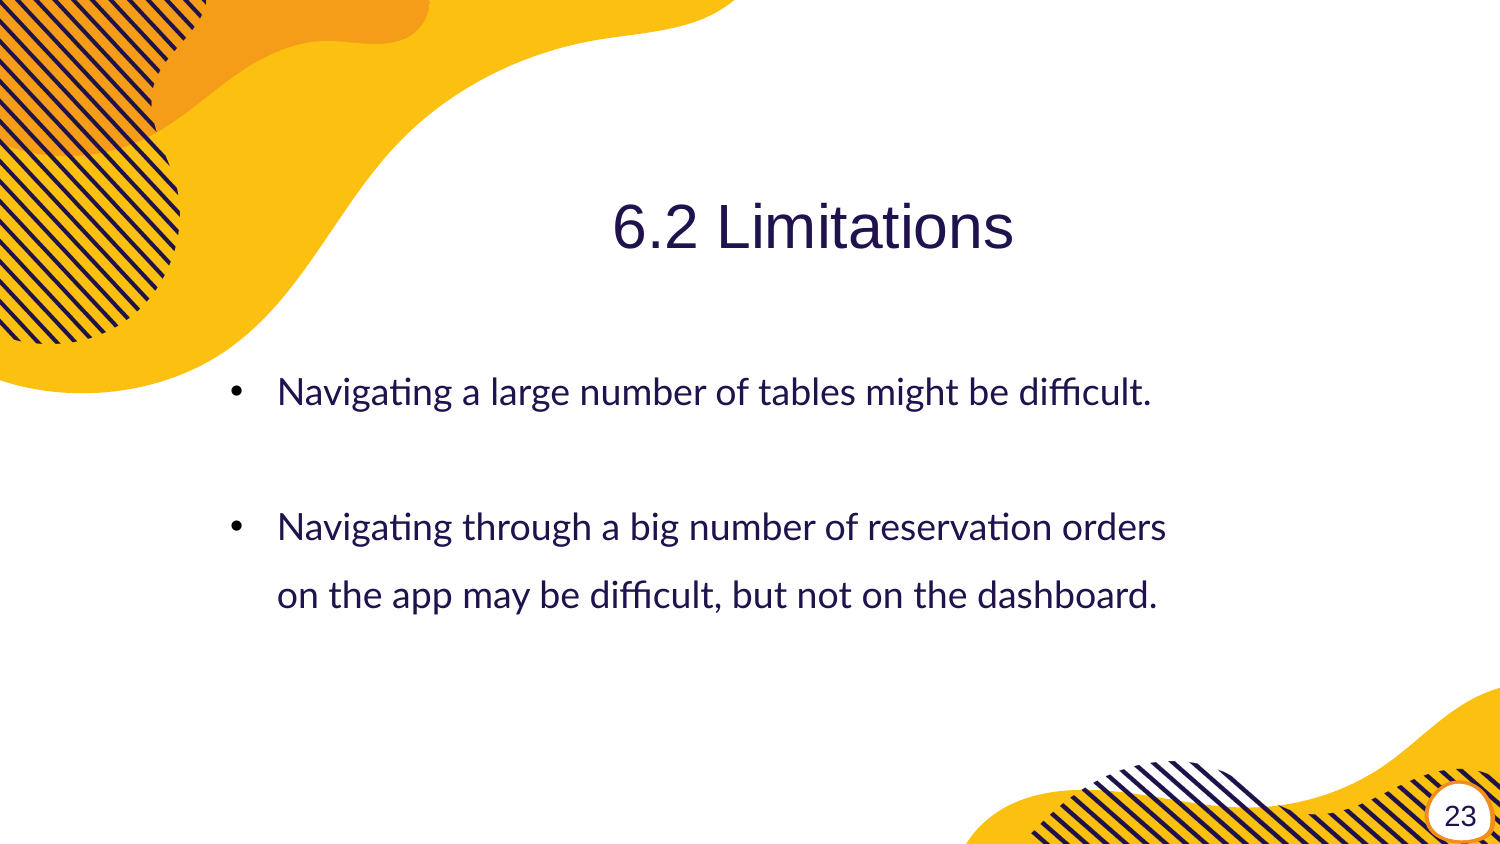

Navigating through a big number of reservation orders on the app may be difficult, but not on the dashboard.
6.2 Limitations
Navigating a large number of tables might be difficult.

Navigating through a big number of reservation orders on the app may be difficult, but not on the dashboard.

23